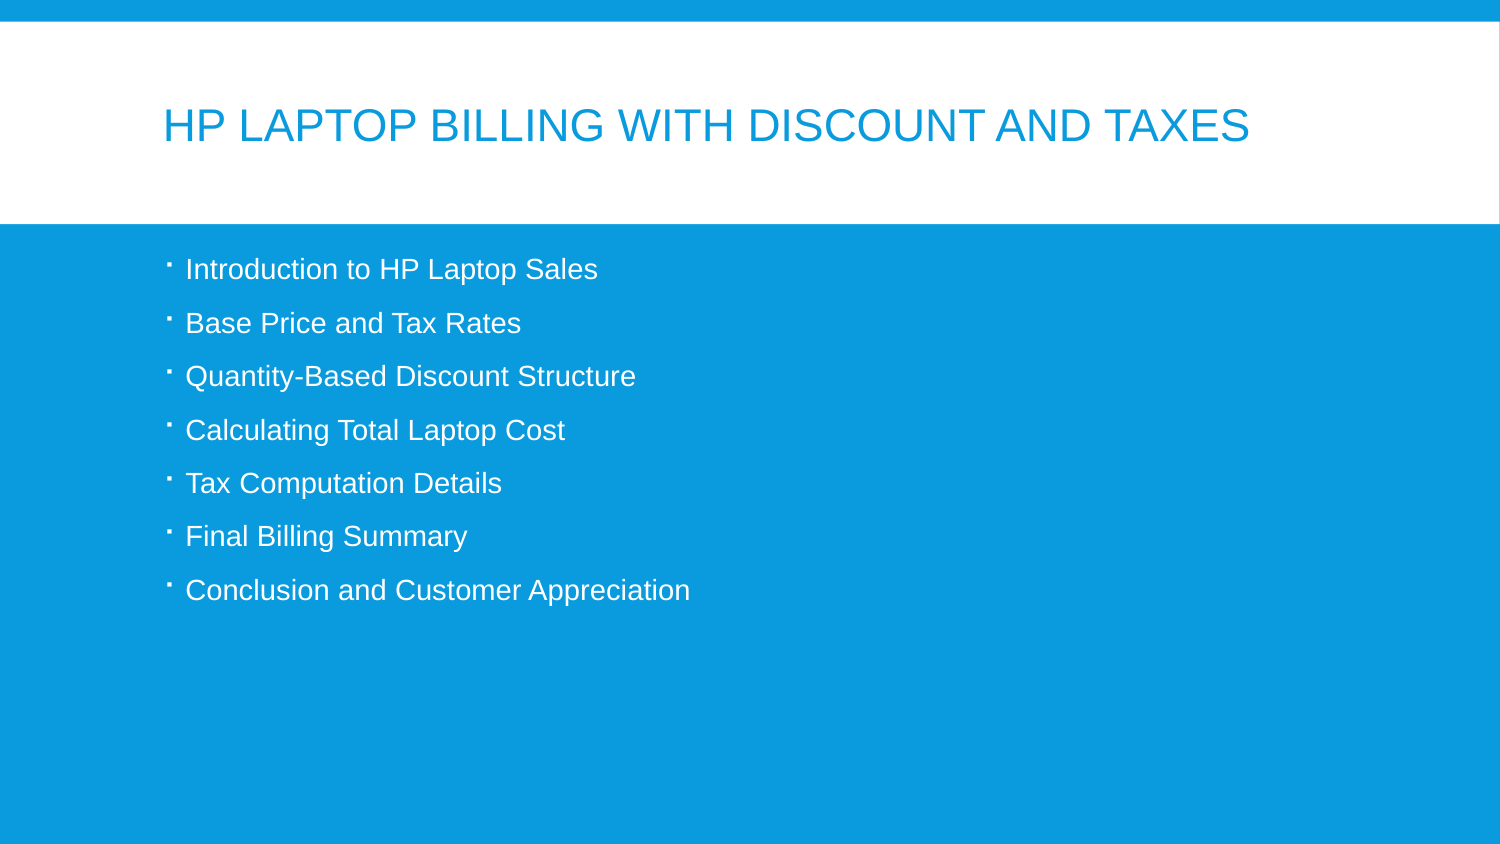

# HP Laptop Billing with Discount and Taxes
Introduction to HP Laptop Sales
Base Price and Tax Rates
Quantity-Based Discount Structure
Calculating Total Laptop Cost
Tax Computation Details
Final Billing Summary
Conclusion and Customer Appreciation